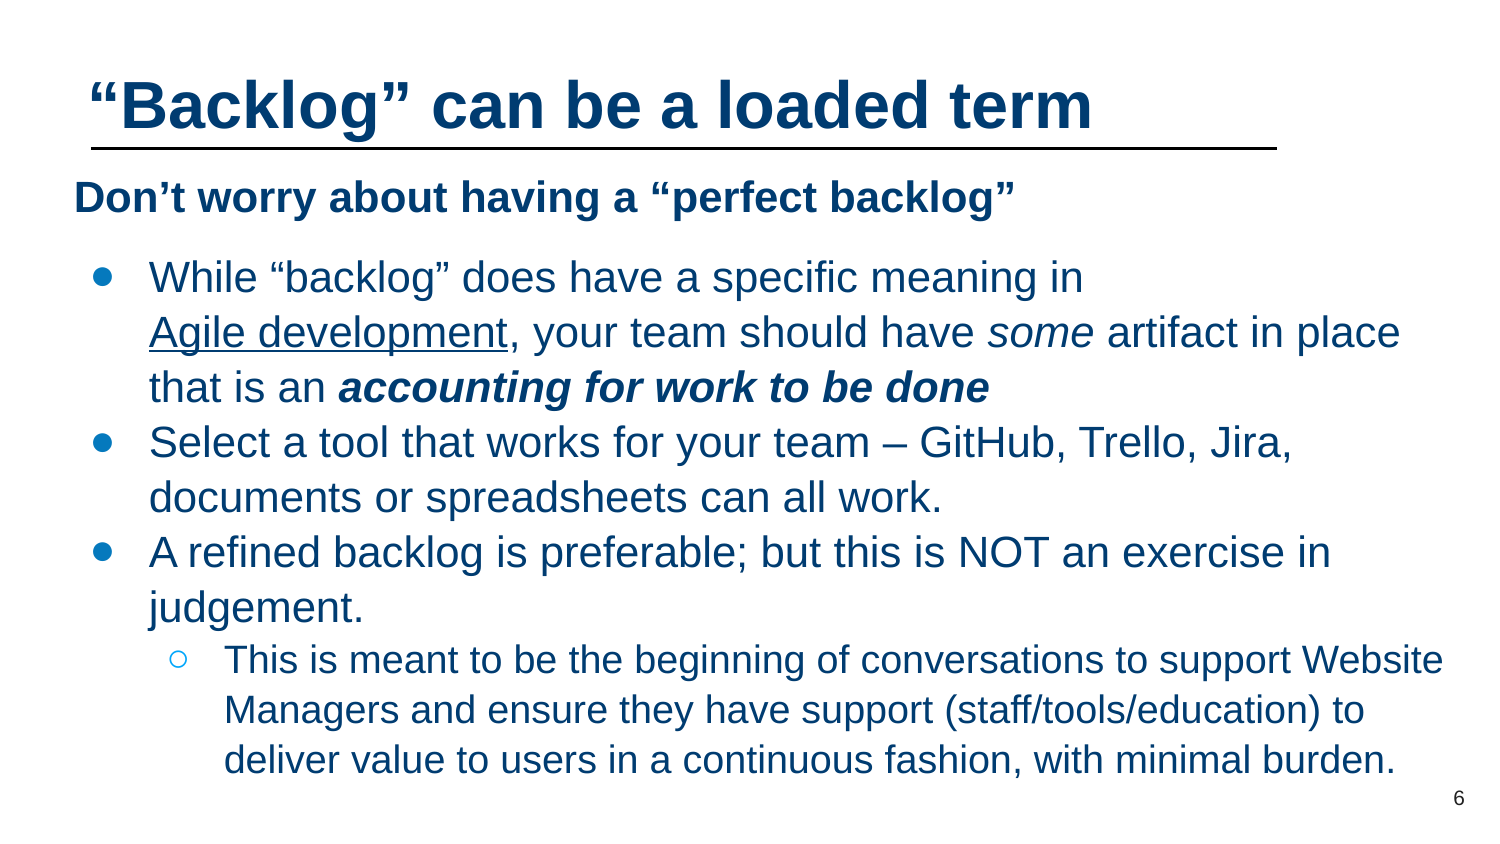

# “Backlog” can be a loaded term
Don’t worry about having a “perfect backlog”
While “backlog” does have a specific meaning in Agile development, your team should have some artifact in place that is an accounting for work to be done
Select a tool that works for your team – GitHub, Trello, Jira, documents or spreadsheets can all work.
A refined backlog is preferable; but this is NOT an exercise in judgement.
This is meant to be the beginning of conversations to support Website Managers and ensure they have support (staff/tools/education) to deliver value to users in a continuous fashion, with minimal burden.
6